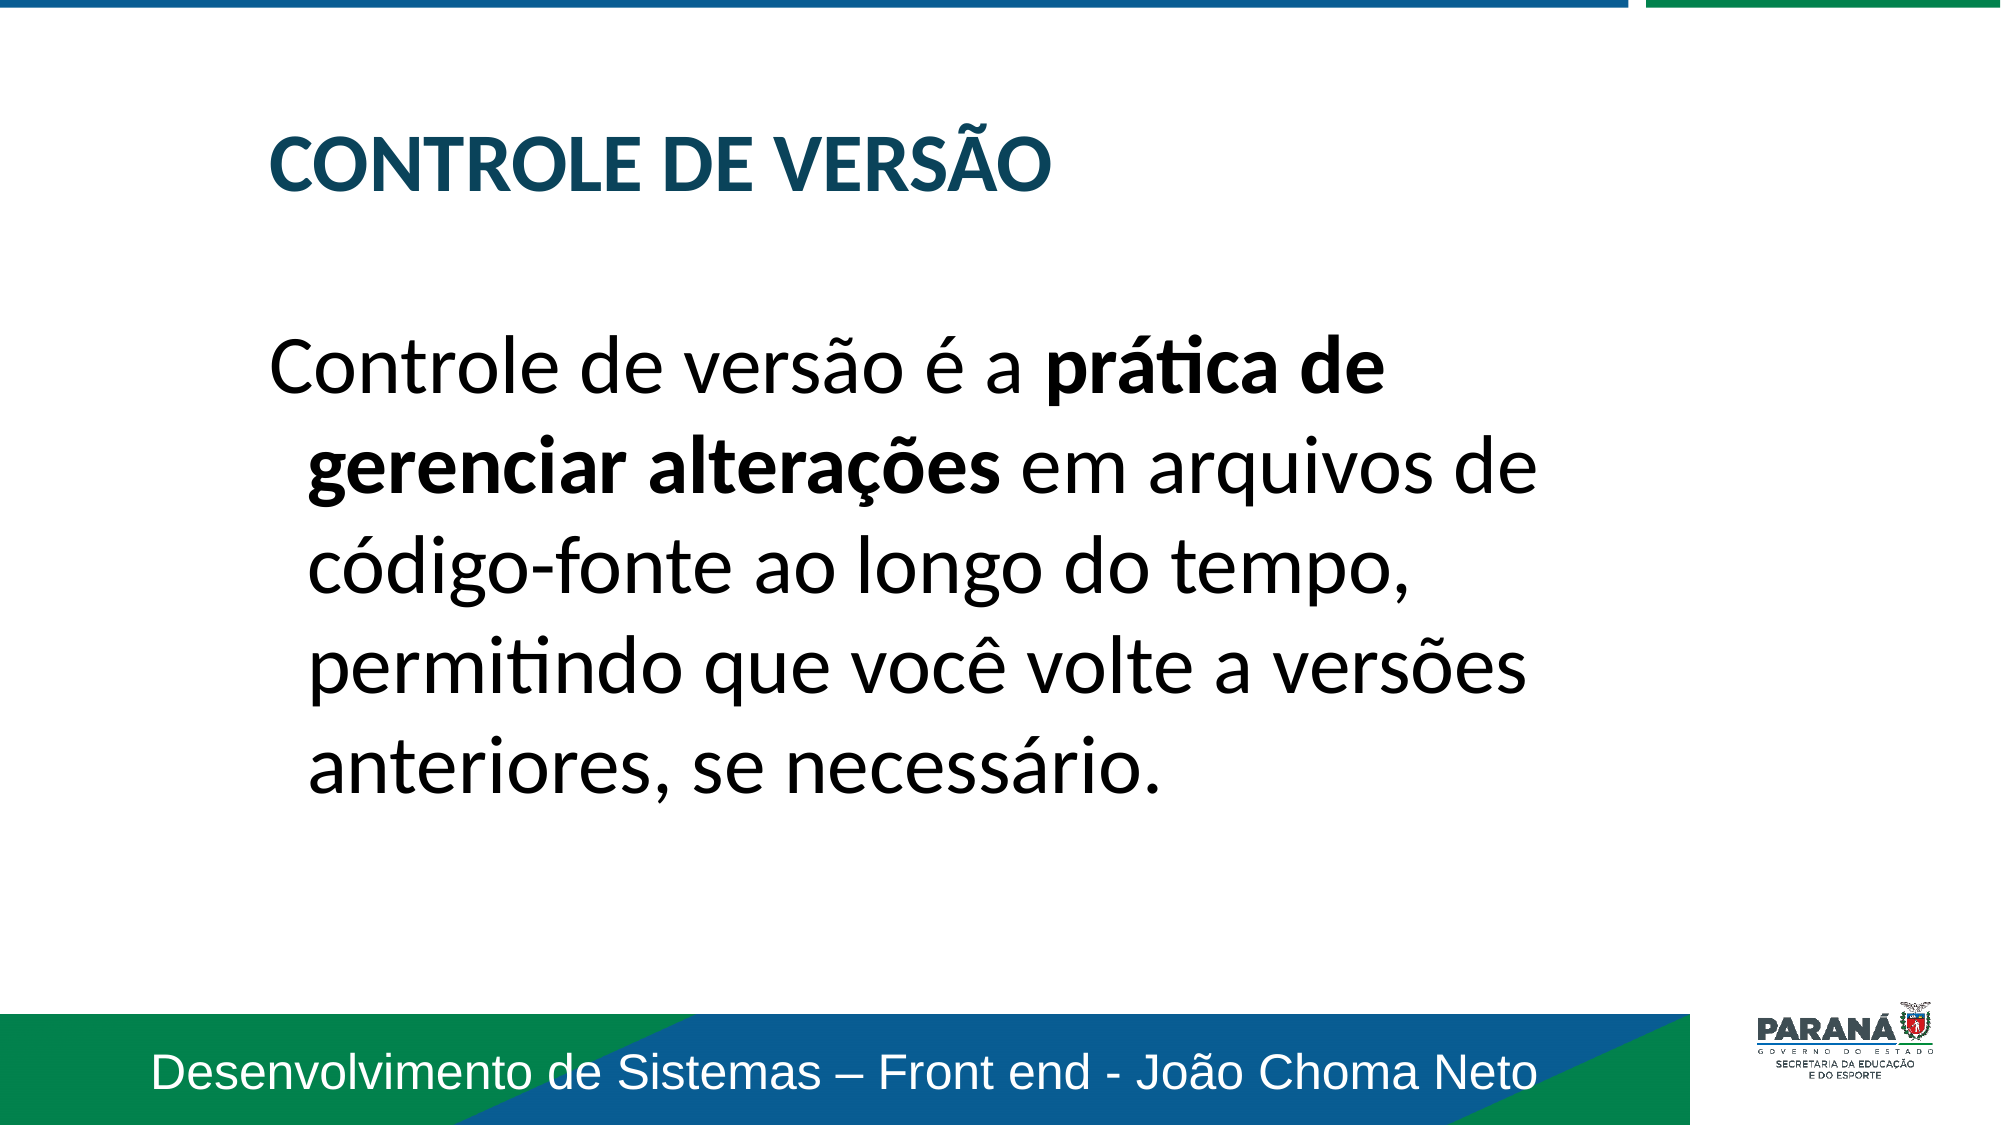

CONTROLE DE VERSÃO
Controle de versão é a prática de gerenciar alterações em arquivos de código-fonte ao longo do tempo, permitindo que você volte a versões anteriores, se necessário.